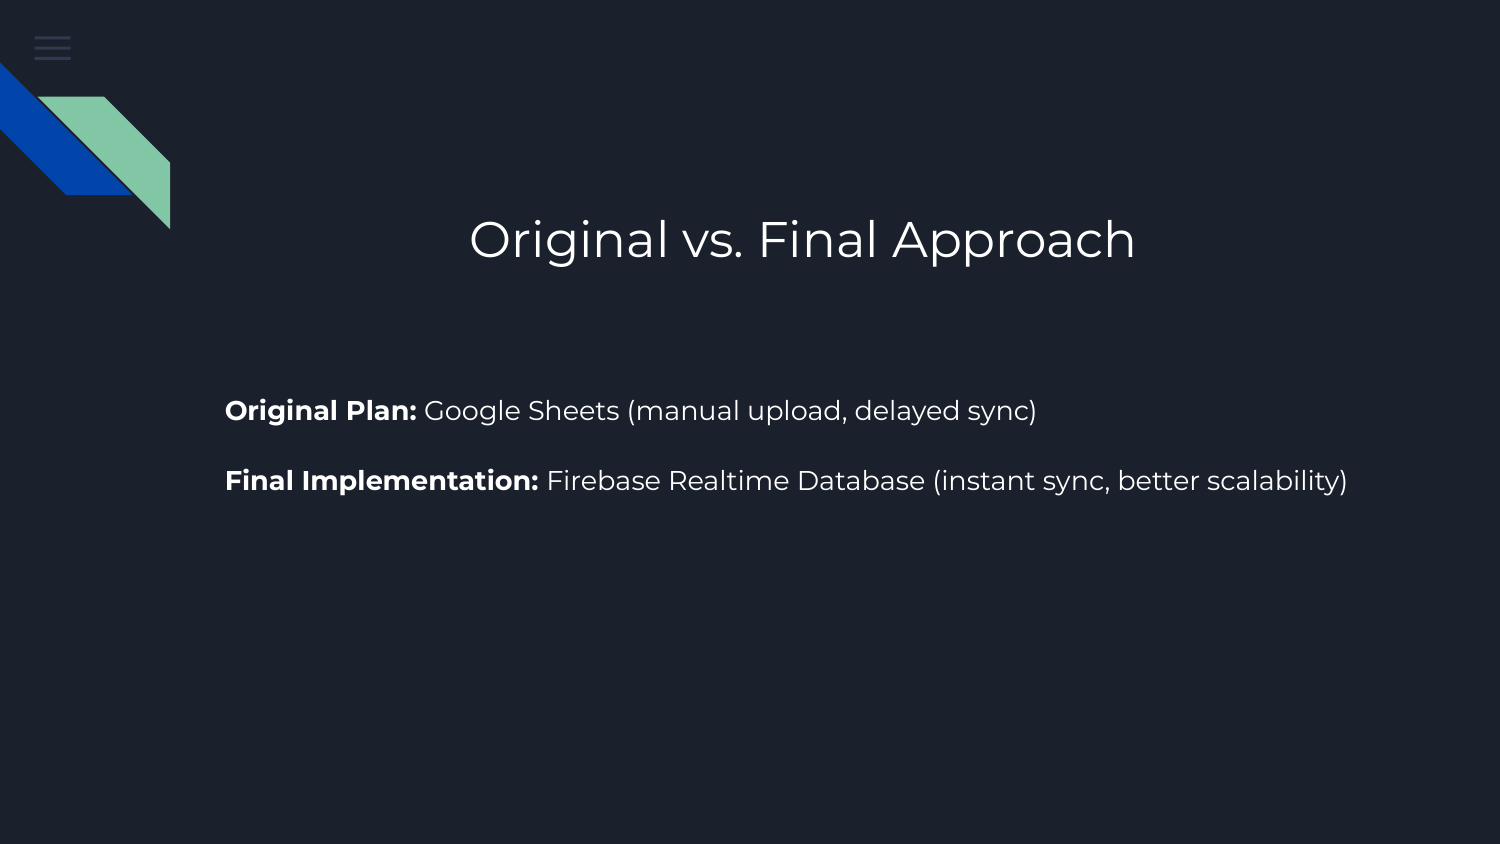

Original vs. Final Approach

Original Plan: Google Sheets (manual upload, delayed sync)
Final Implementation: Firebase Realtime Database (instant sync, better scalability)